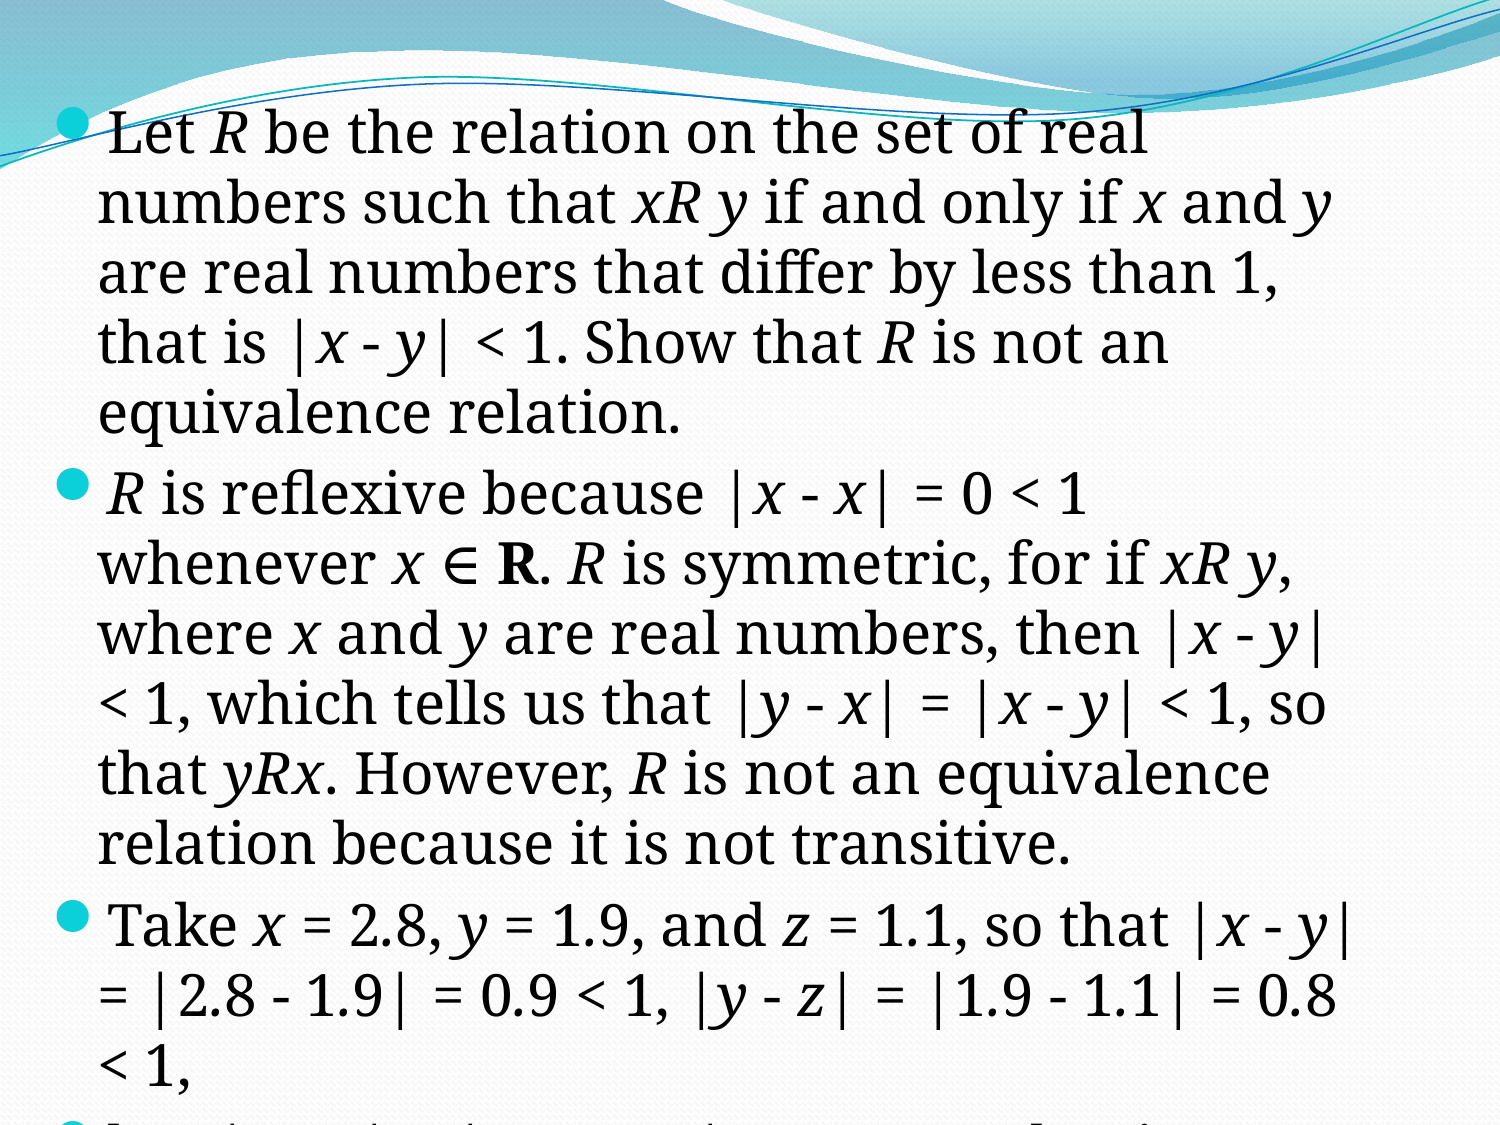

Let R be the relation on the set of real numbers such that xR y if and only if x and y are real numbers that differ by less than 1, that is |x - y| < 1. Show that R is not an equivalence relation.
R is reflexive because |x - x| = 0 < 1 whenever x ∈ R. R is symmetric, for if xR y,
where x and y are real numbers, then |x - y| < 1, which tells us that |y - x| = |x - y| < 1, so
that yRx. However, R is not an equivalence relation because it is not transitive.
Take x = 2.8, y = 1.9, and z = 1.1, so that |x - y| = |2.8 - 1.9| = 0.9 < 1, |y - z| = |1.9 - 1.1| = 0.8 < 1,
but |x - z| = |2.8 - 1.1| = 1.7 > 1. That is, 2.8R 1.9, 1.9R 1.1, but 2.8R 1.1.